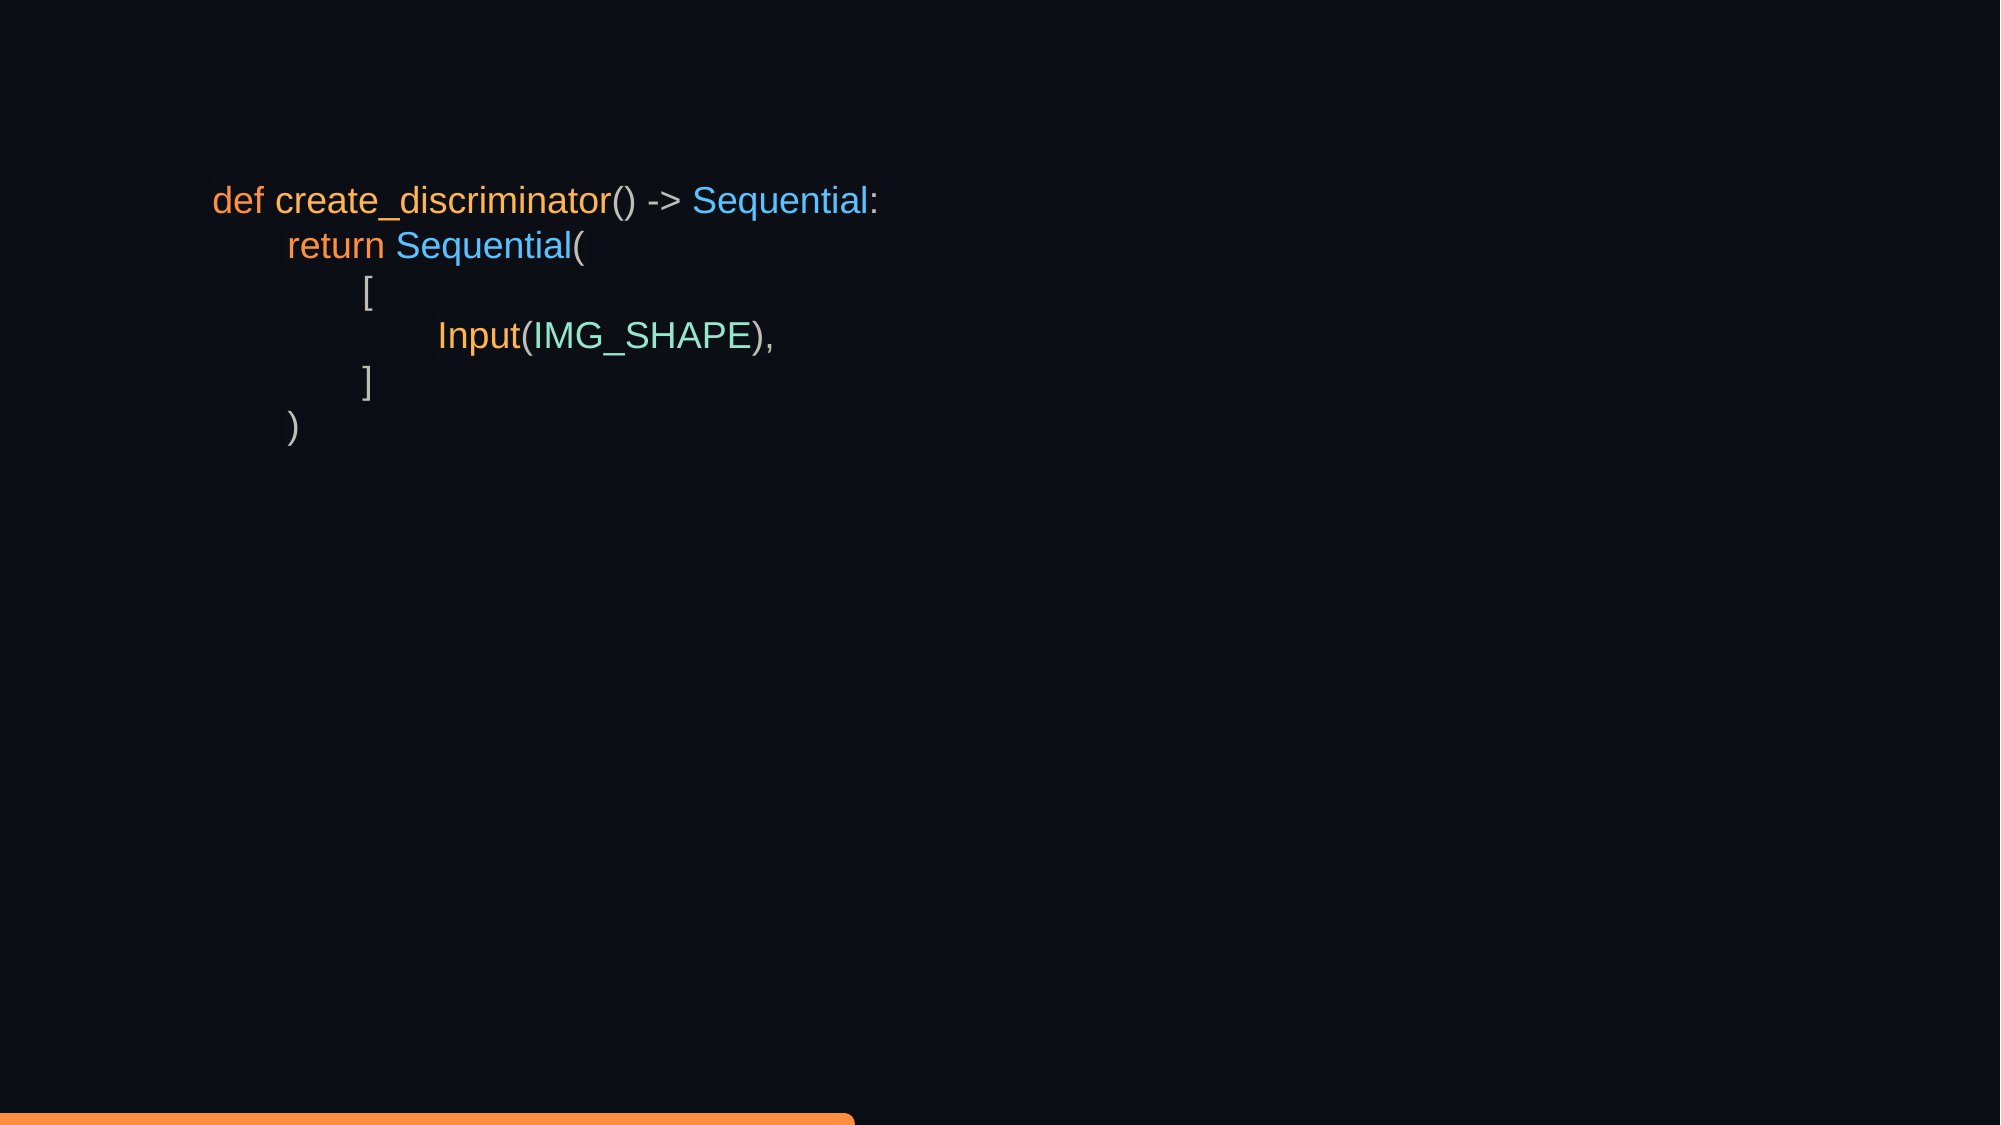

def create_discriminator() -> Sequential:
return Sequential(
[
Input(IMG_SHAPE),
]
)